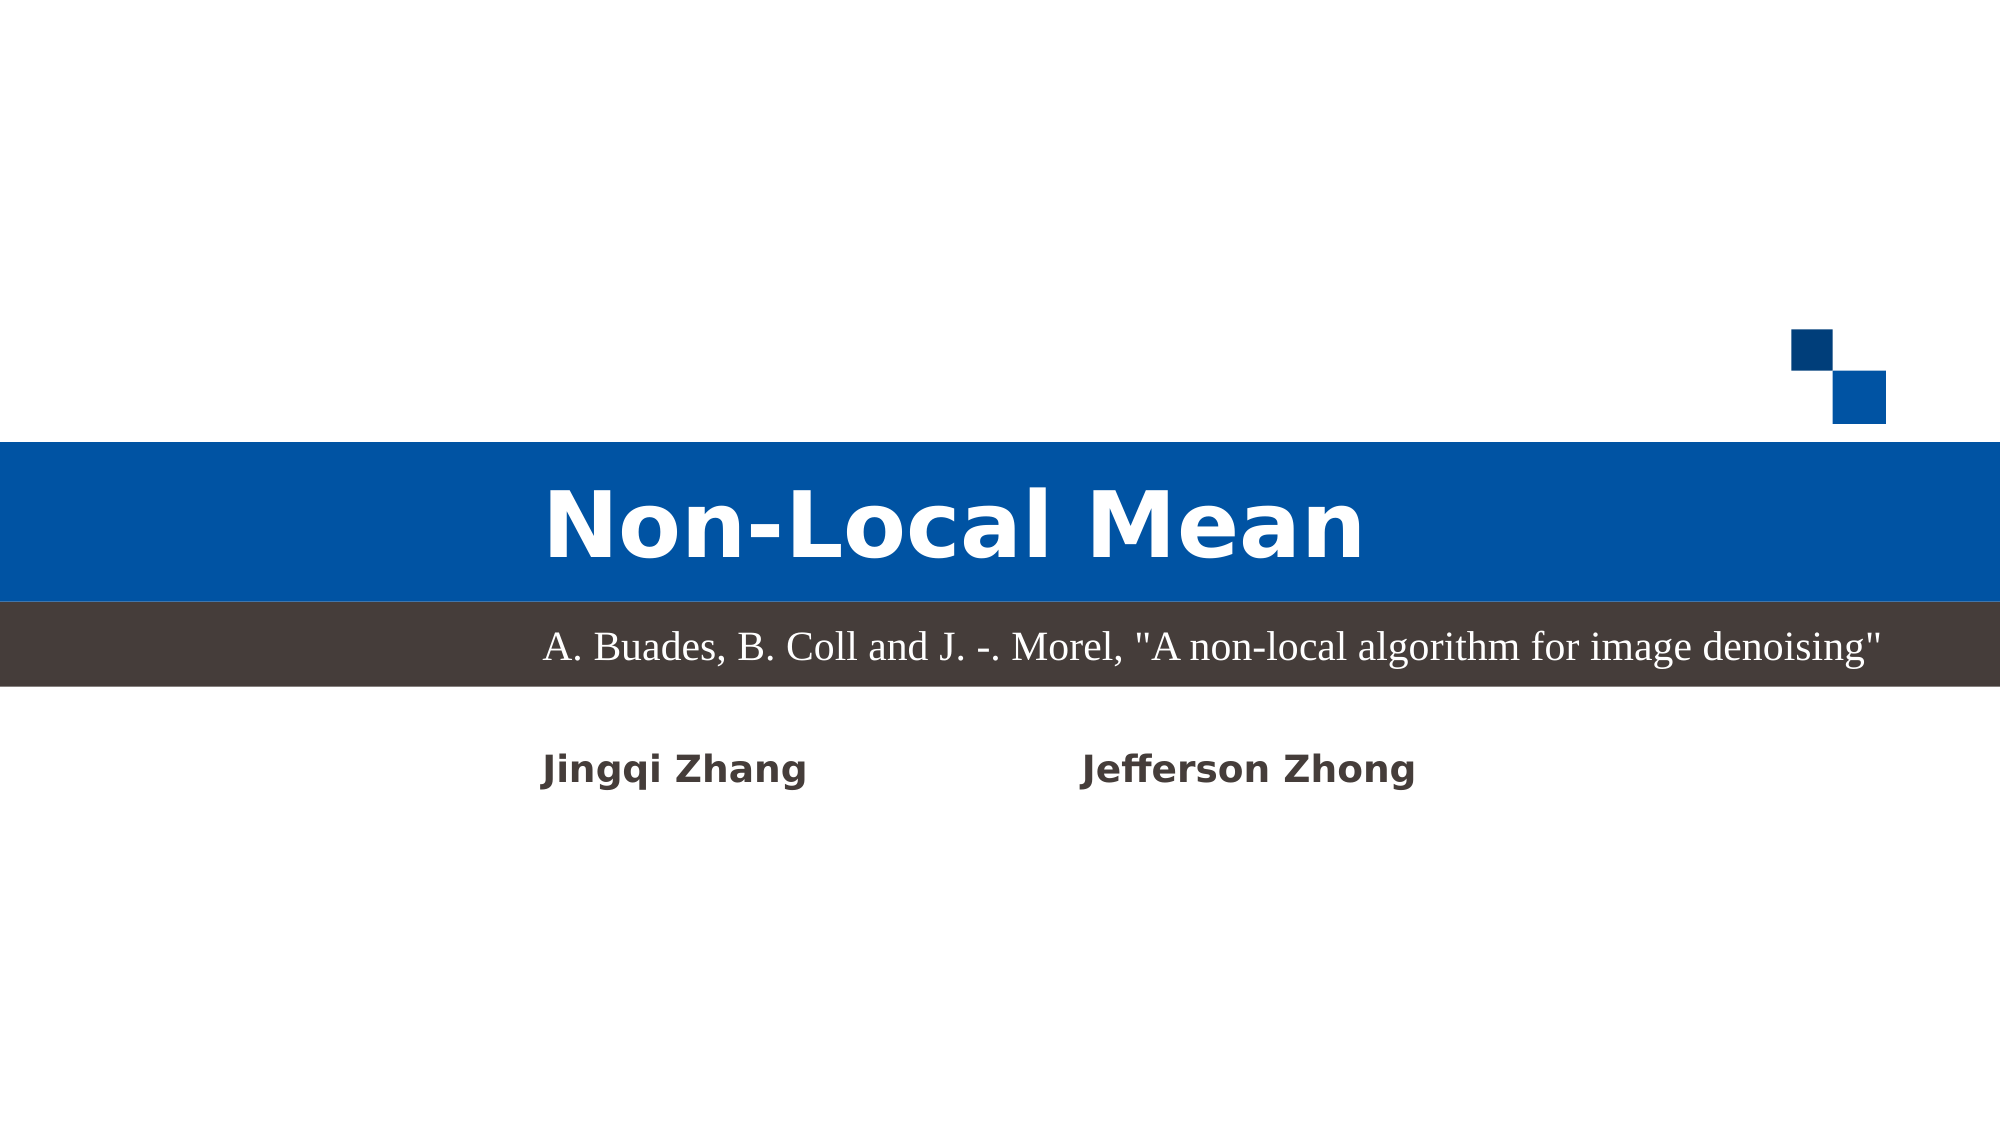

Non-Local Mean

A. Buades, B. Coll and J. -. Morel, "A non-local algorithm for image denoising"
Jingqi Zhang
Jefferson Zhong